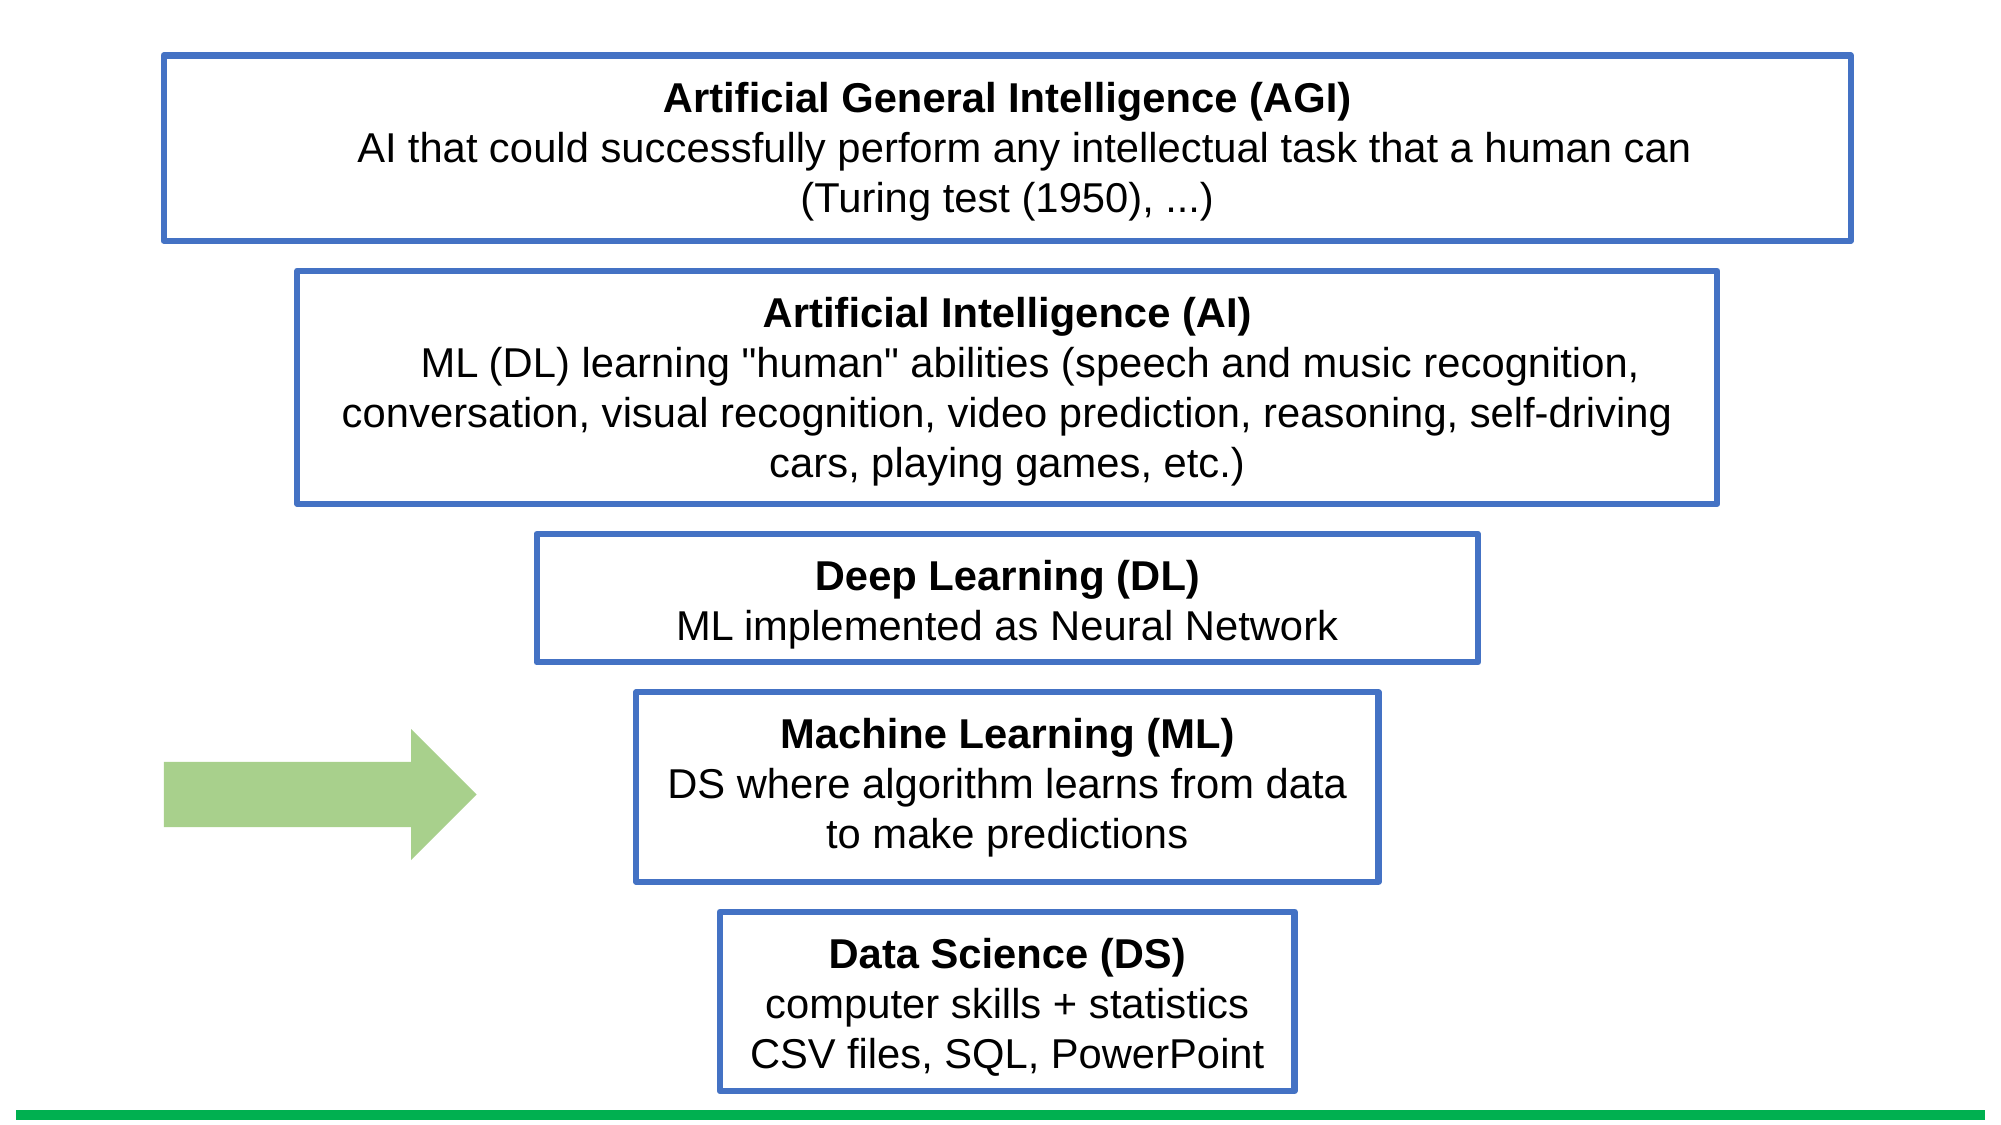

Artificial General Intelligence (AGI)
    AI that could successfully perform any intellectual task that a human can
(Turing test (1950), ...)

Artificial Intelligence (AI)
    ML (DL) learning "human" abilities (speech and music recognition, conversation, visual recognition, video prediction, reasoning, self-driving cars, playing games, etc.)
Deep Learning (DL)
ML implemented as Neural Network

Machine Learning (ML)
DS where algorithm learns from data to make predictions

Data Science (DS)
computer skills + statistics
CSV files, SQL, PowerPoint